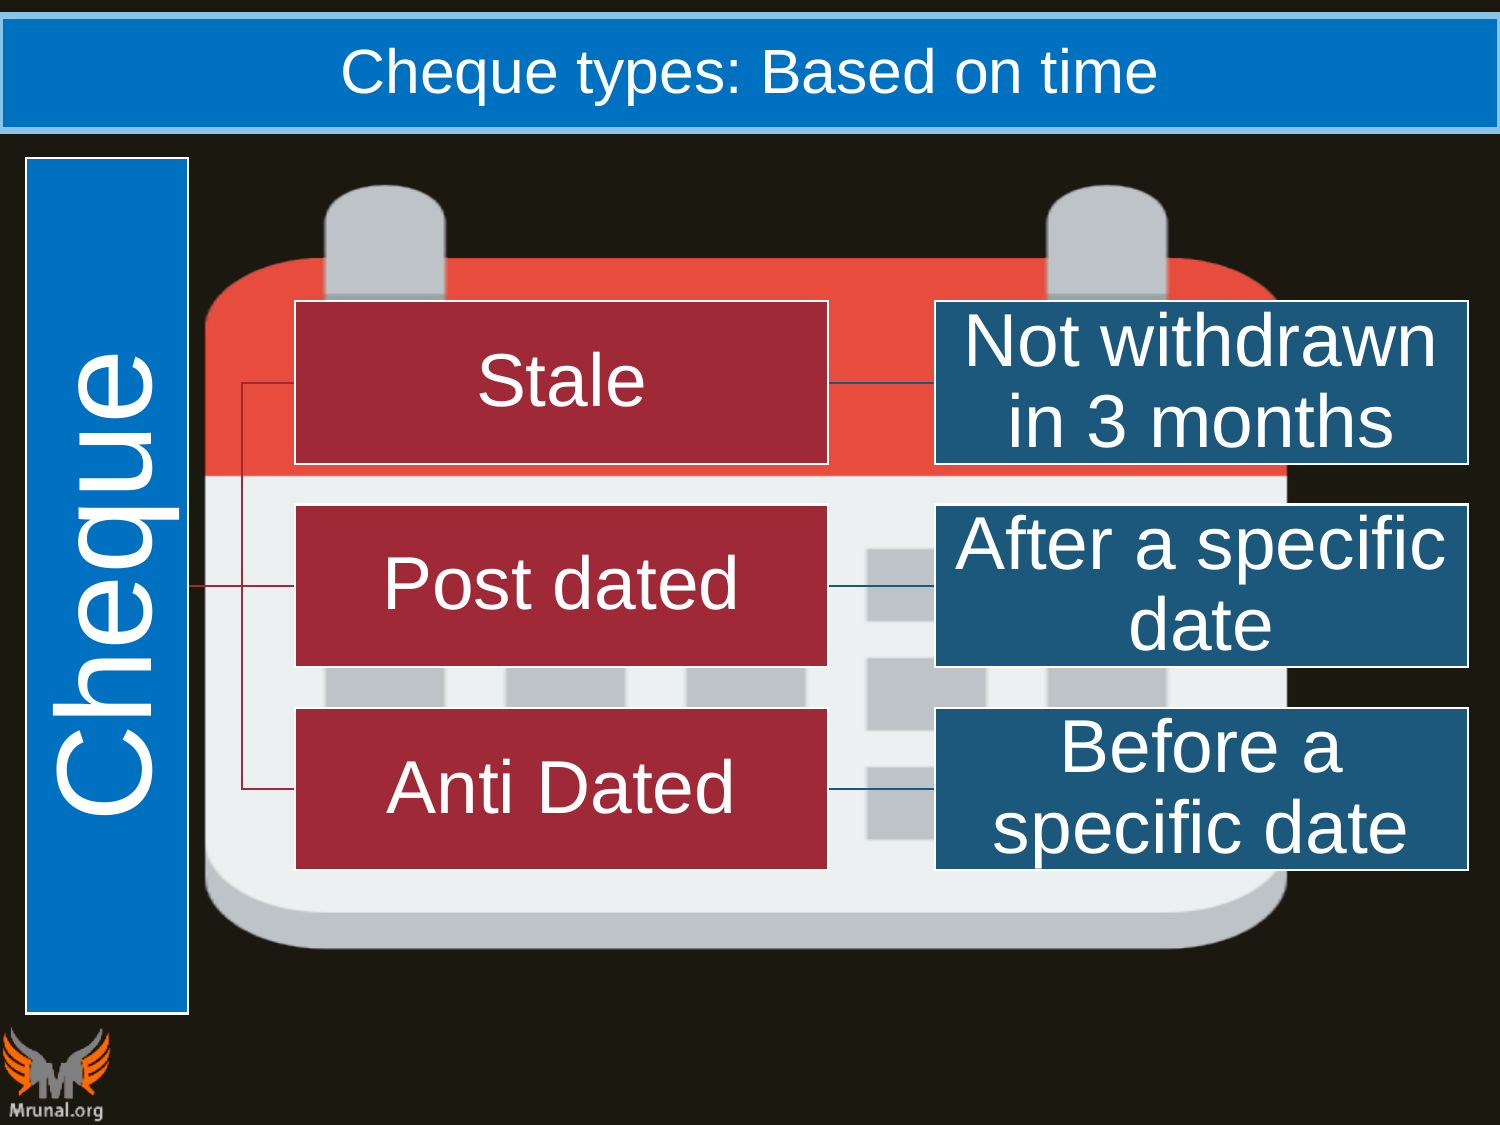

# Cheque types: Based on time

Cheque
Stale
Not withdrawn in 3 months
Post dated
After a specific date
Anti Dated
Before a specific date